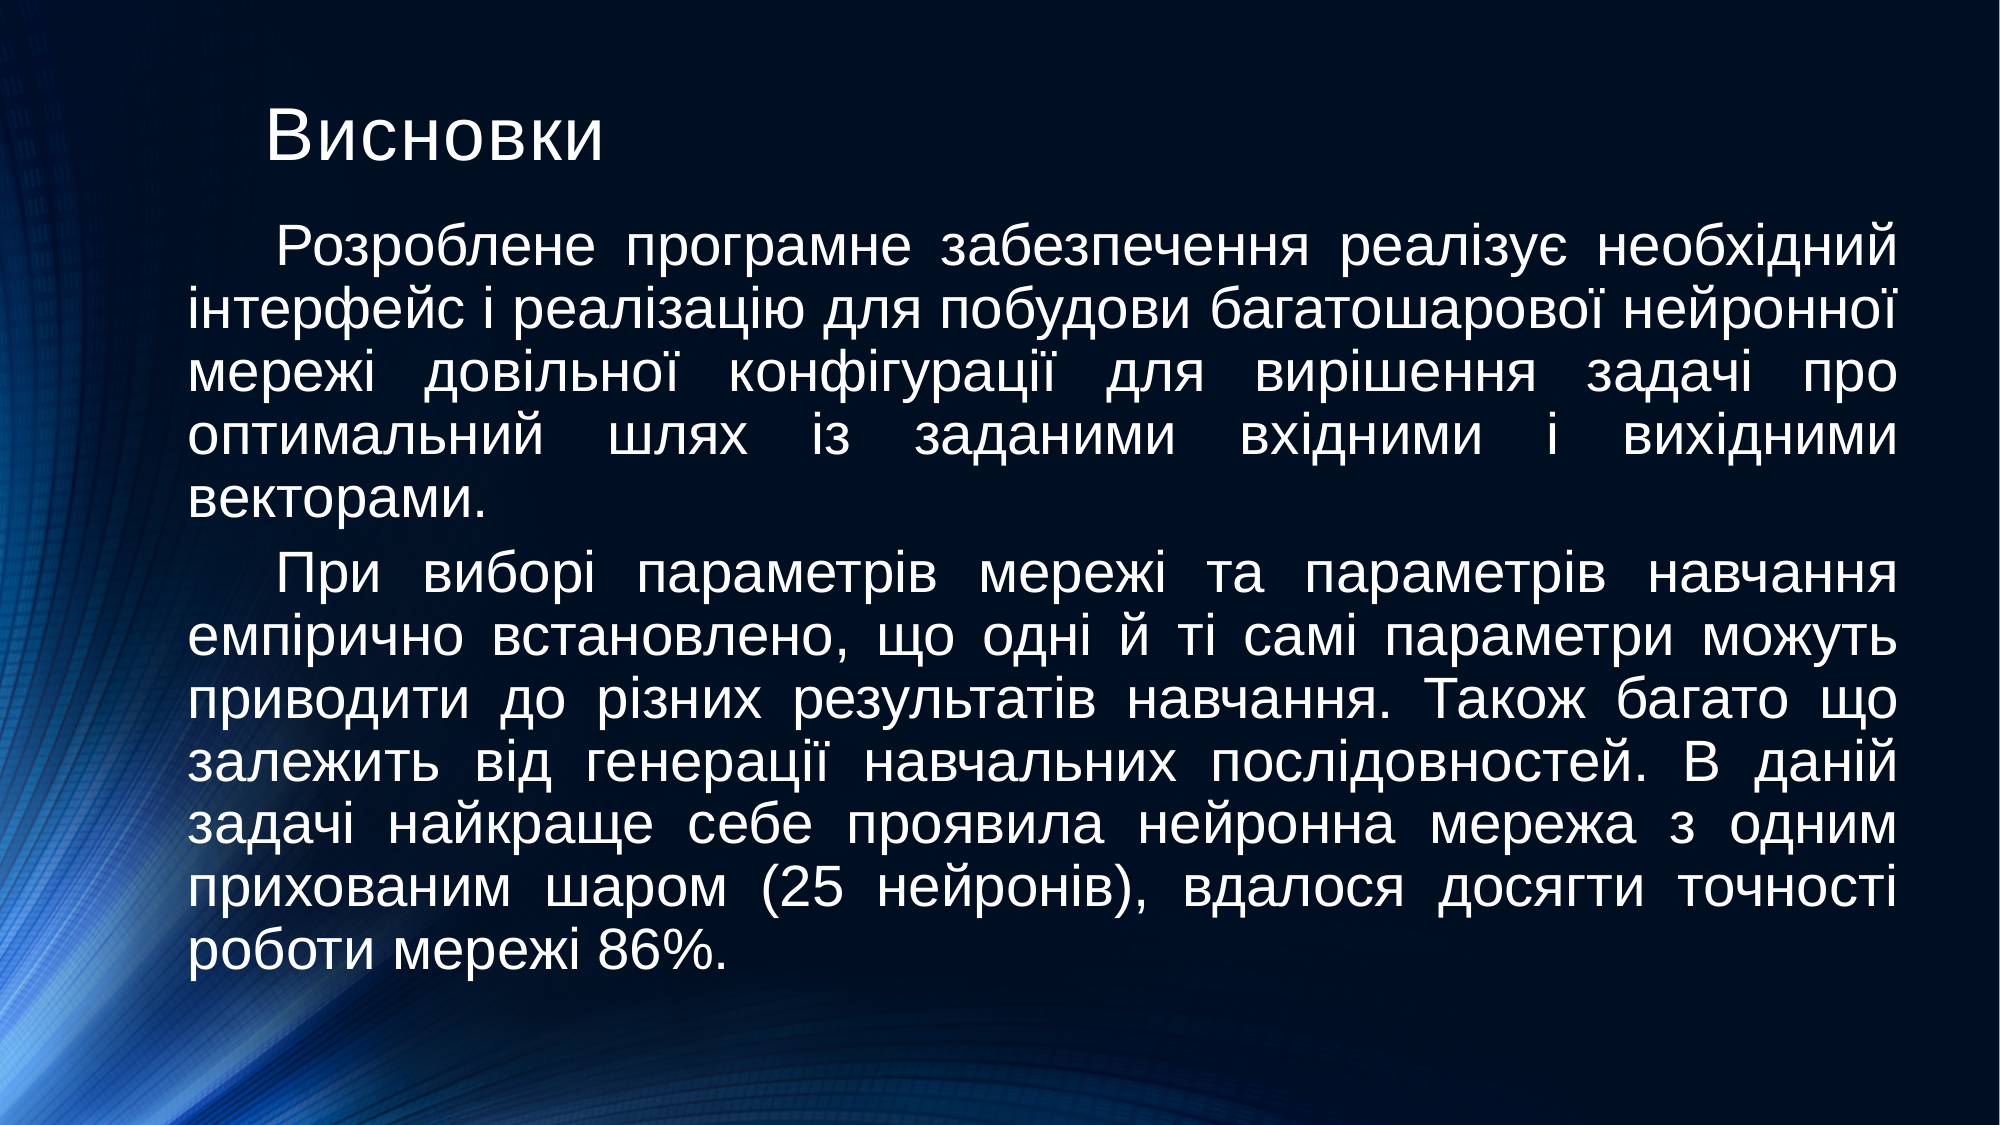

# Висновки
Розроблене програмне забезпечення реалізує необхідний інтерфейс і реалізацію для побудови багатошарової нейронної мережі довільної конфігурації для вирішення задачі про оптимальний шлях із заданими вхідними і вихідними векторами.
При виборі параметрів мережі та параметрів навчання емпірично встановлено, що одні й ті самі параметри можуть приводити до різних результатів навчання. Також багато що залежить від генерації навчальних послідовностей. В даній задачі найкраще себе проявила нейронна мережа з одним прихованим шаром (25 нейронів), вдалося досягти точності роботи мережі 86%.